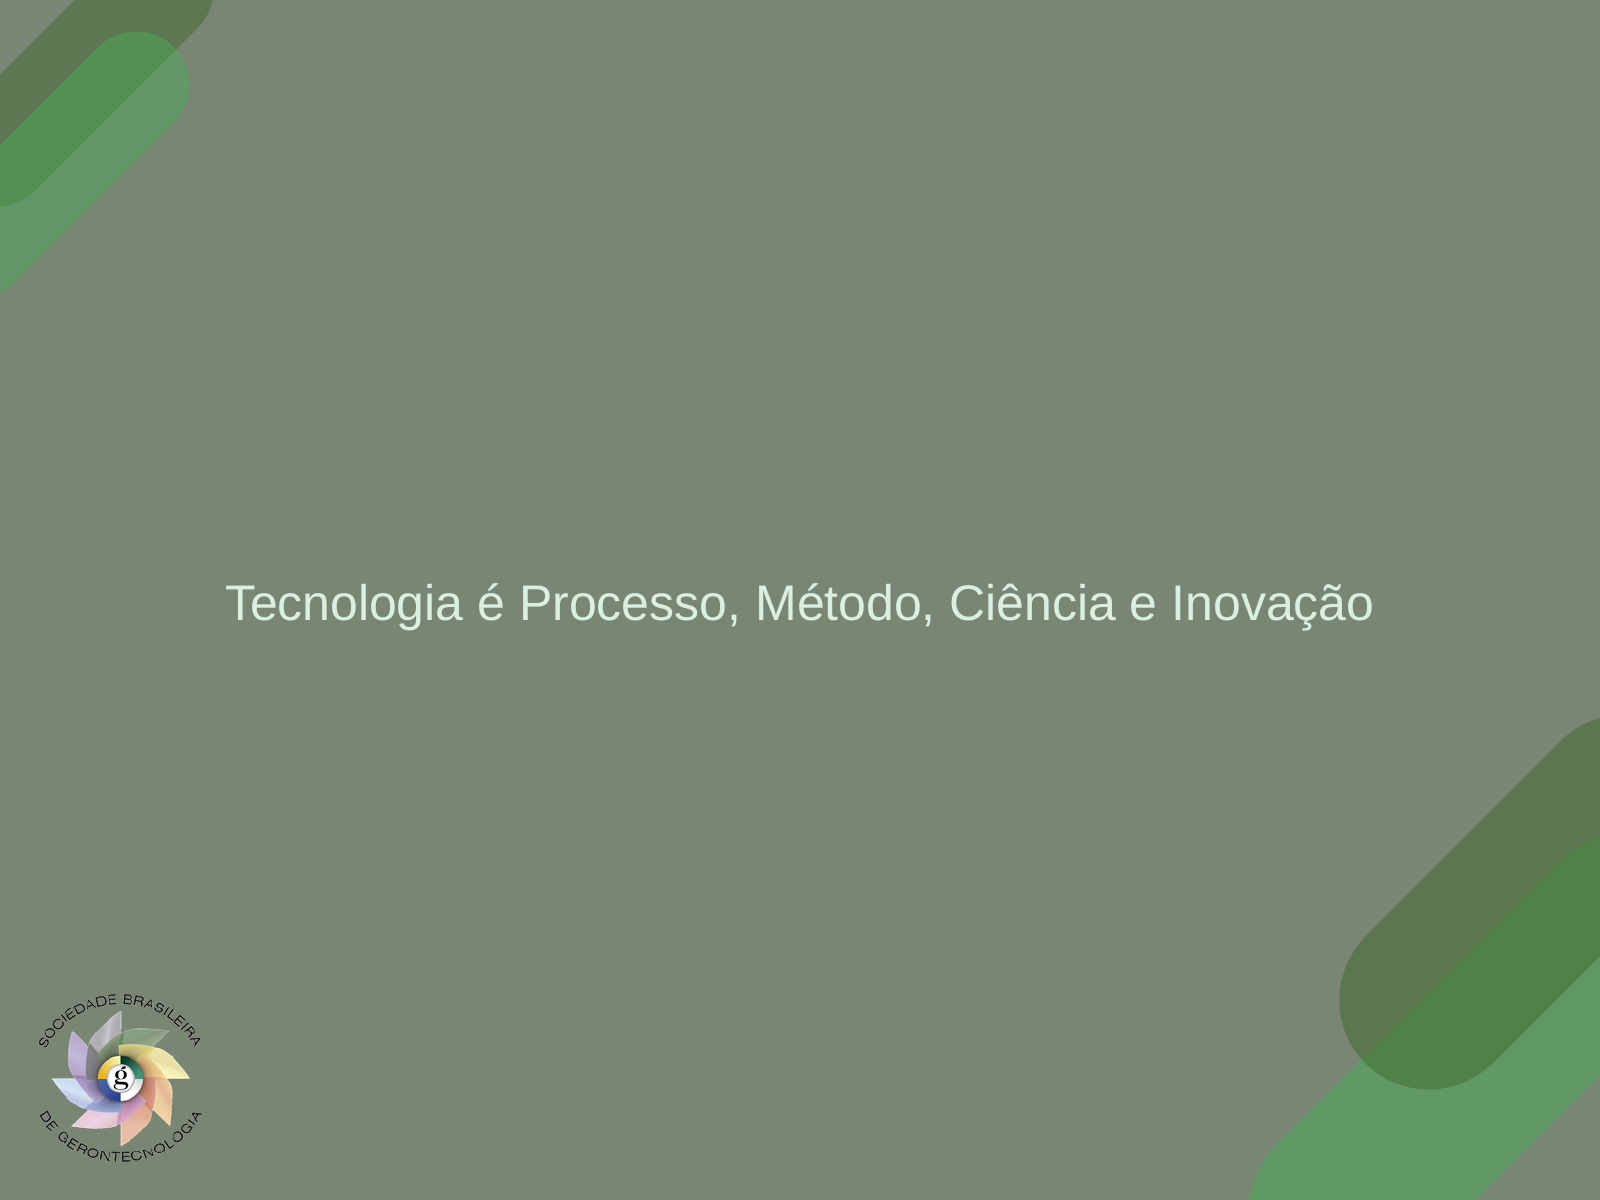

# Tecnologia é Processo, Método, Ciência e Inovação